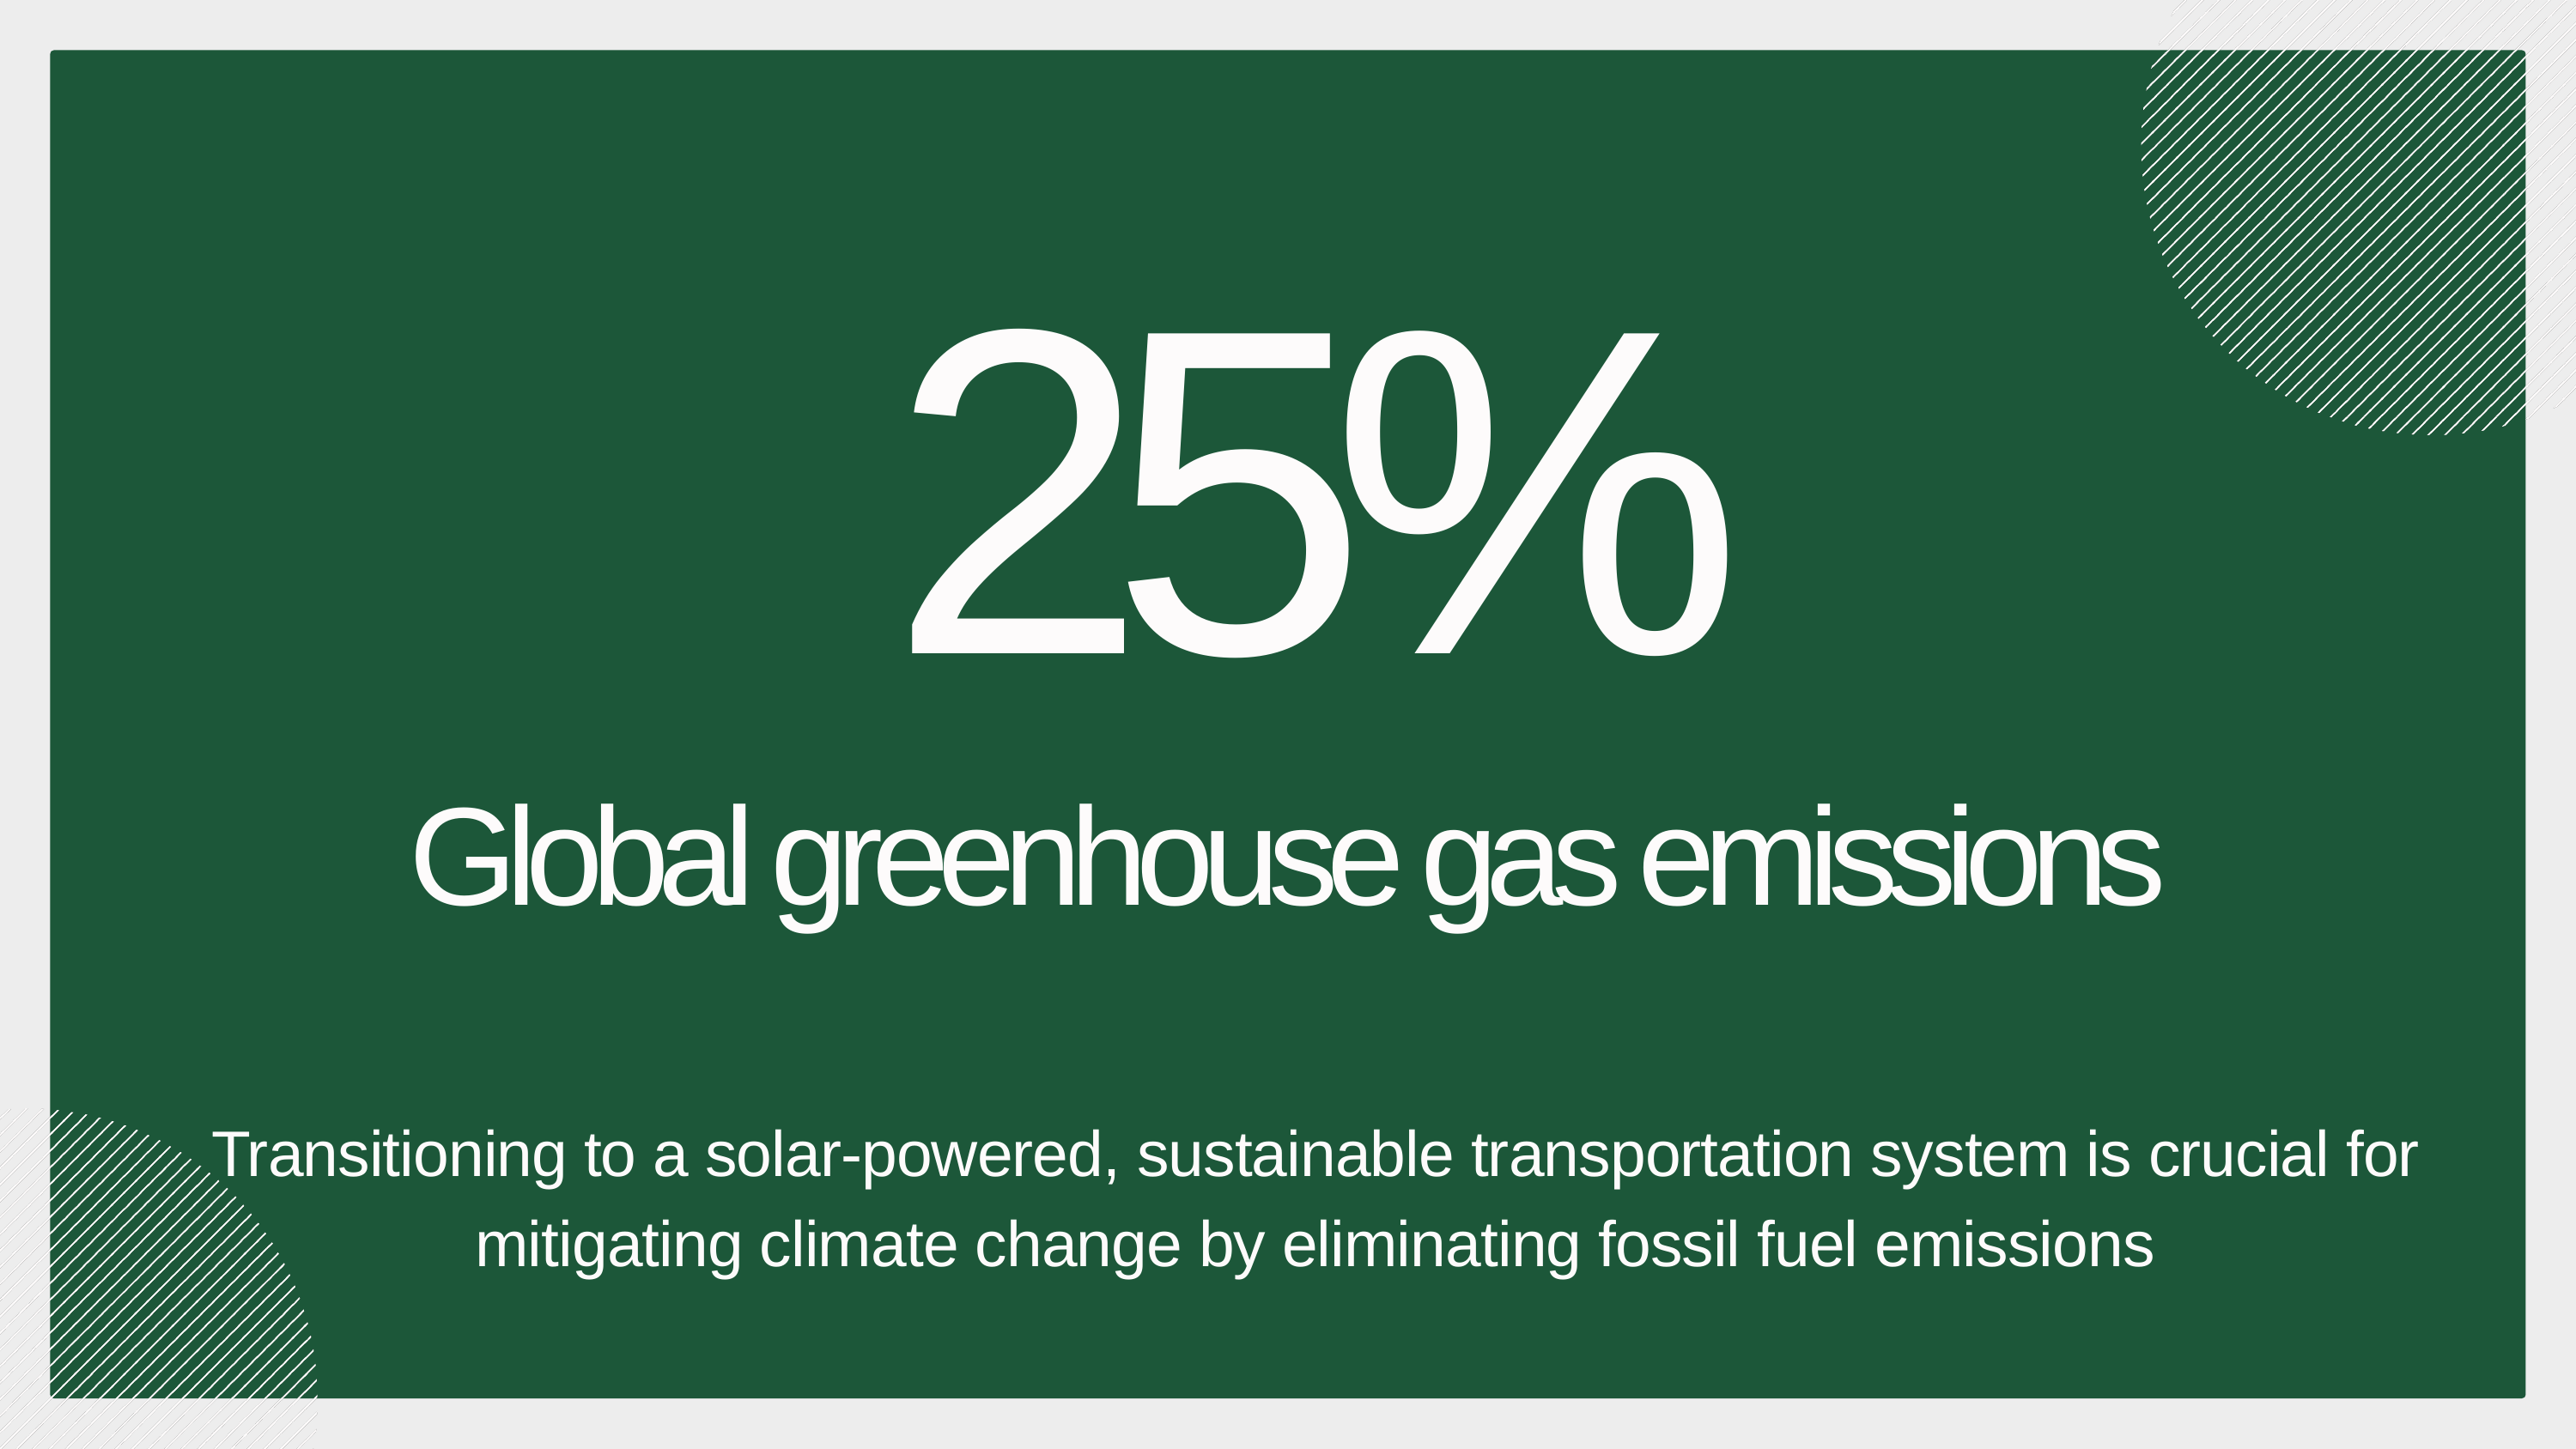

25%
Global greenhouse gas emissions
Transitioning to a solar-powered, sustainable transportation system is crucial for mitigating climate change by eliminating fossil fuel emissions